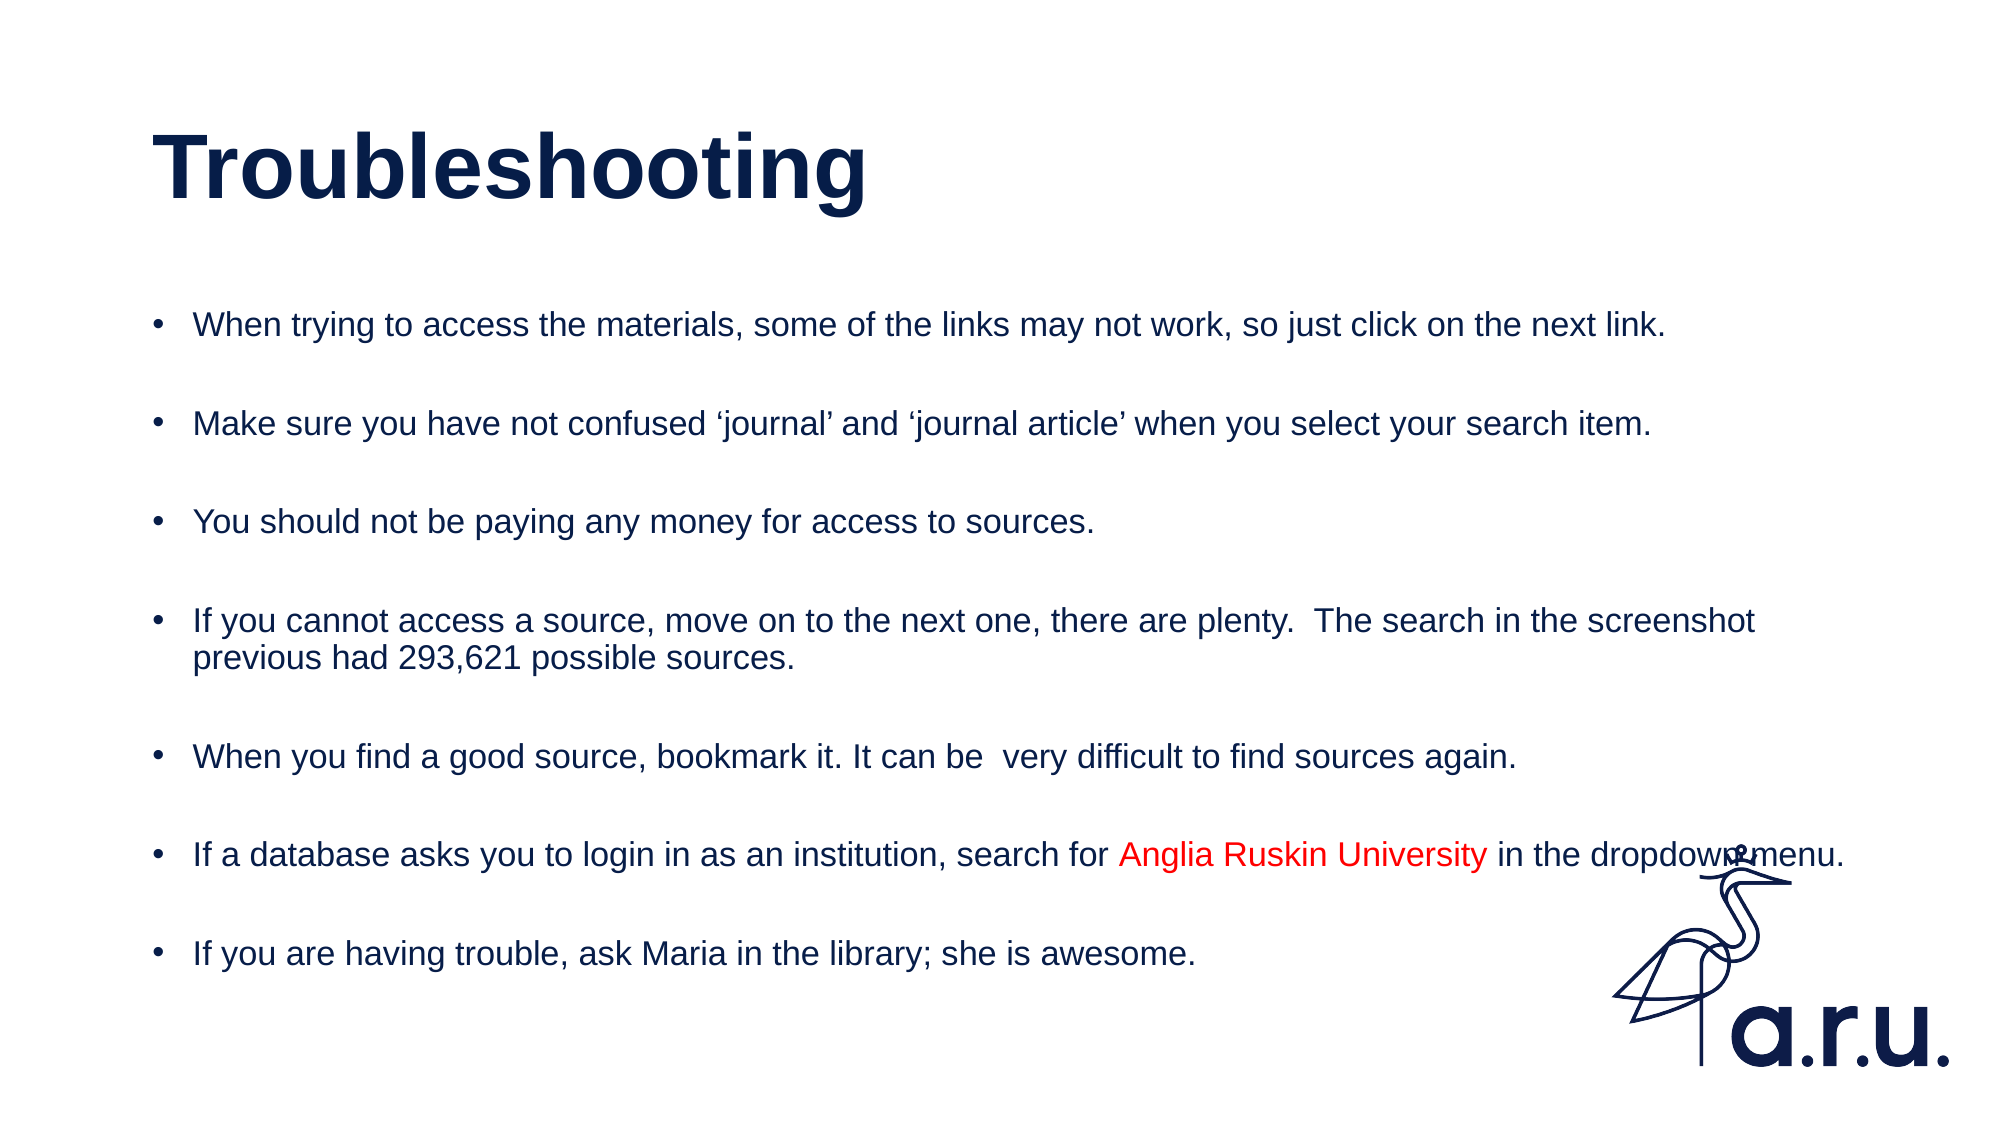

# Troubleshooting
When trying to access the materials, some of the links may not work, so just click on the next link.

Make sure you have not confused ‘journal’ and ‘journal article’ when you select your search item.

You should not be paying any money for access to sources.

If you cannot access a source, move on to the next one, there are plenty.  The search in the screenshot previous had 293,621 possible sources.

When you find a good source, bookmark it. It can be  very difficult to find sources again.

If a database asks you to login in as an institution, search for Anglia Ruskin University in the dropdown menu.

If you are having trouble, ask Maria in the library; she is awesome.